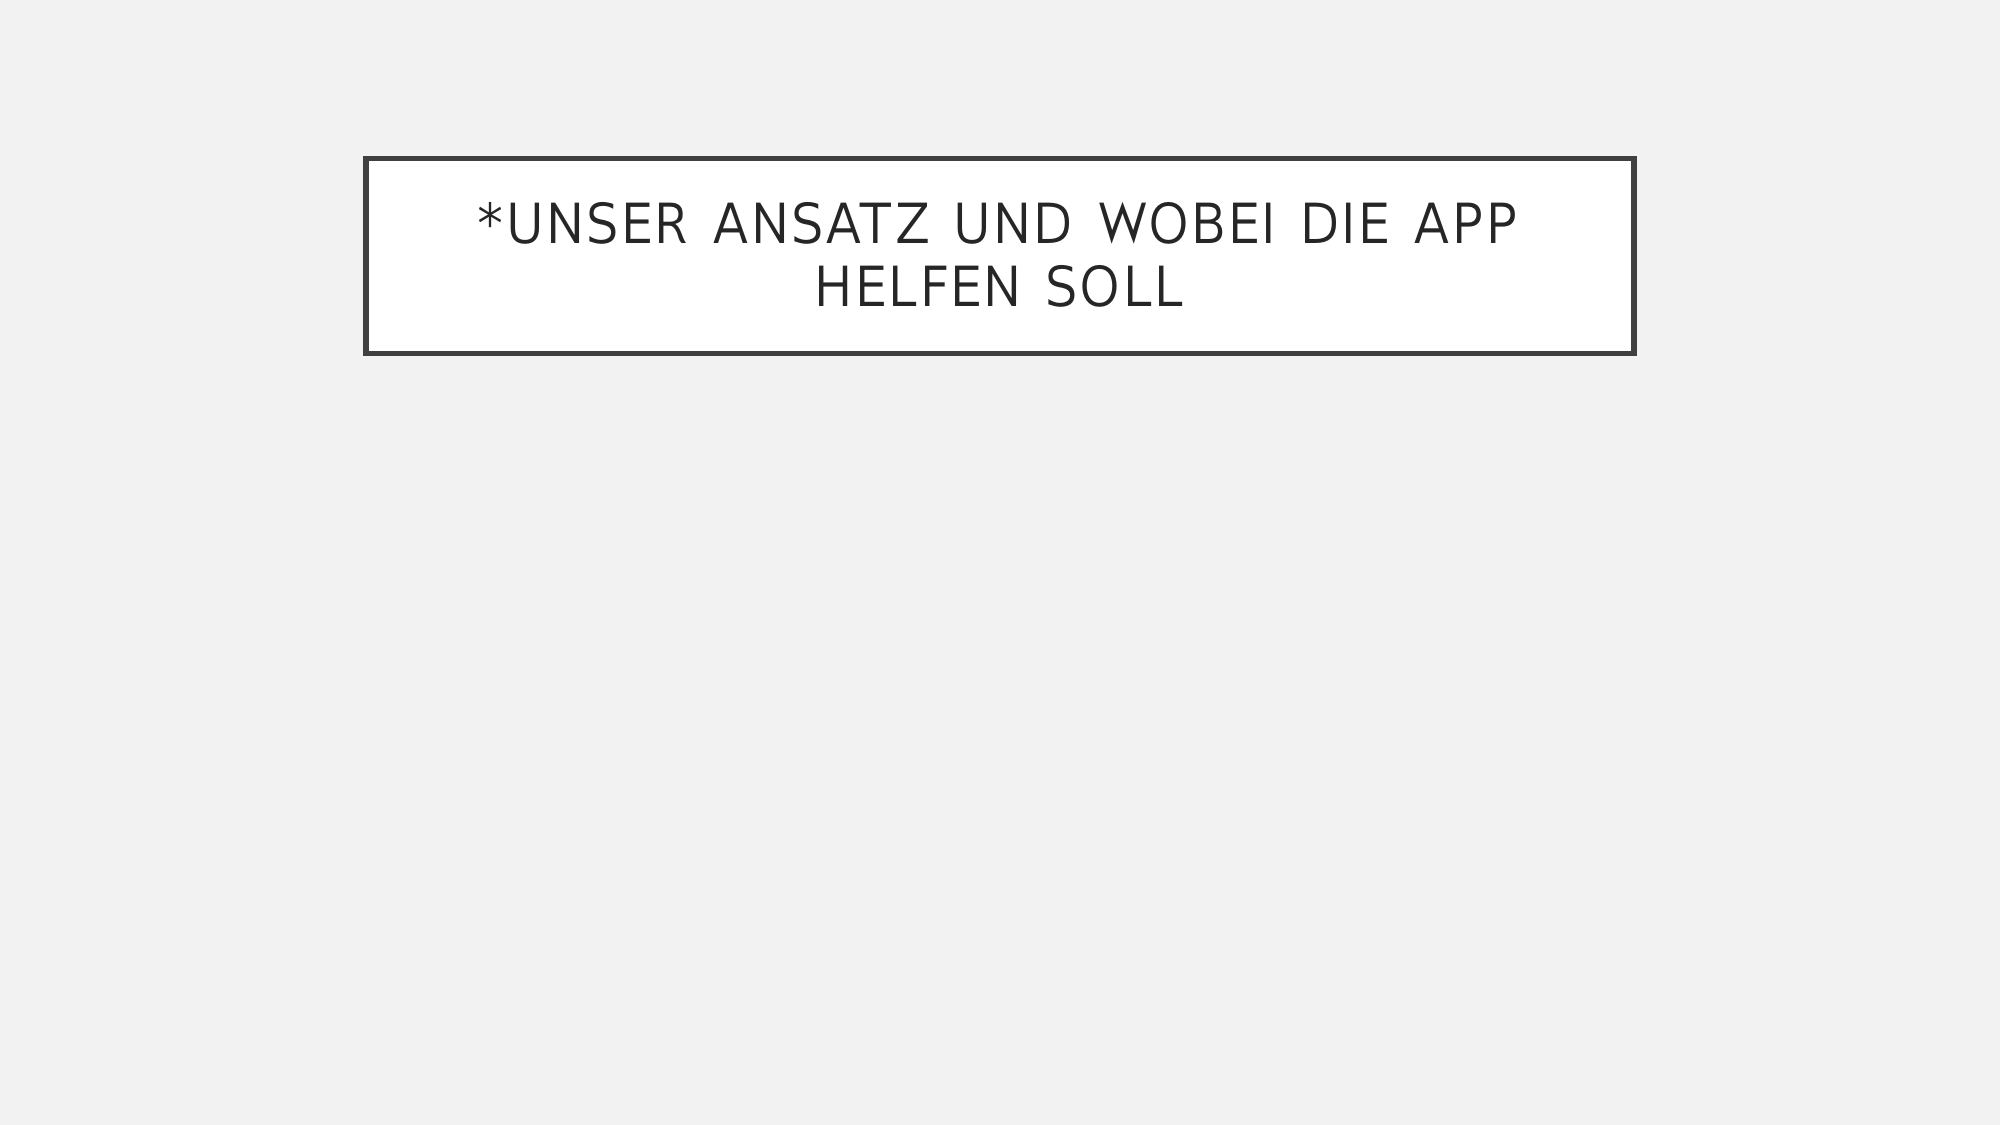

# *Unser ansatz und wobei die App helfen soll